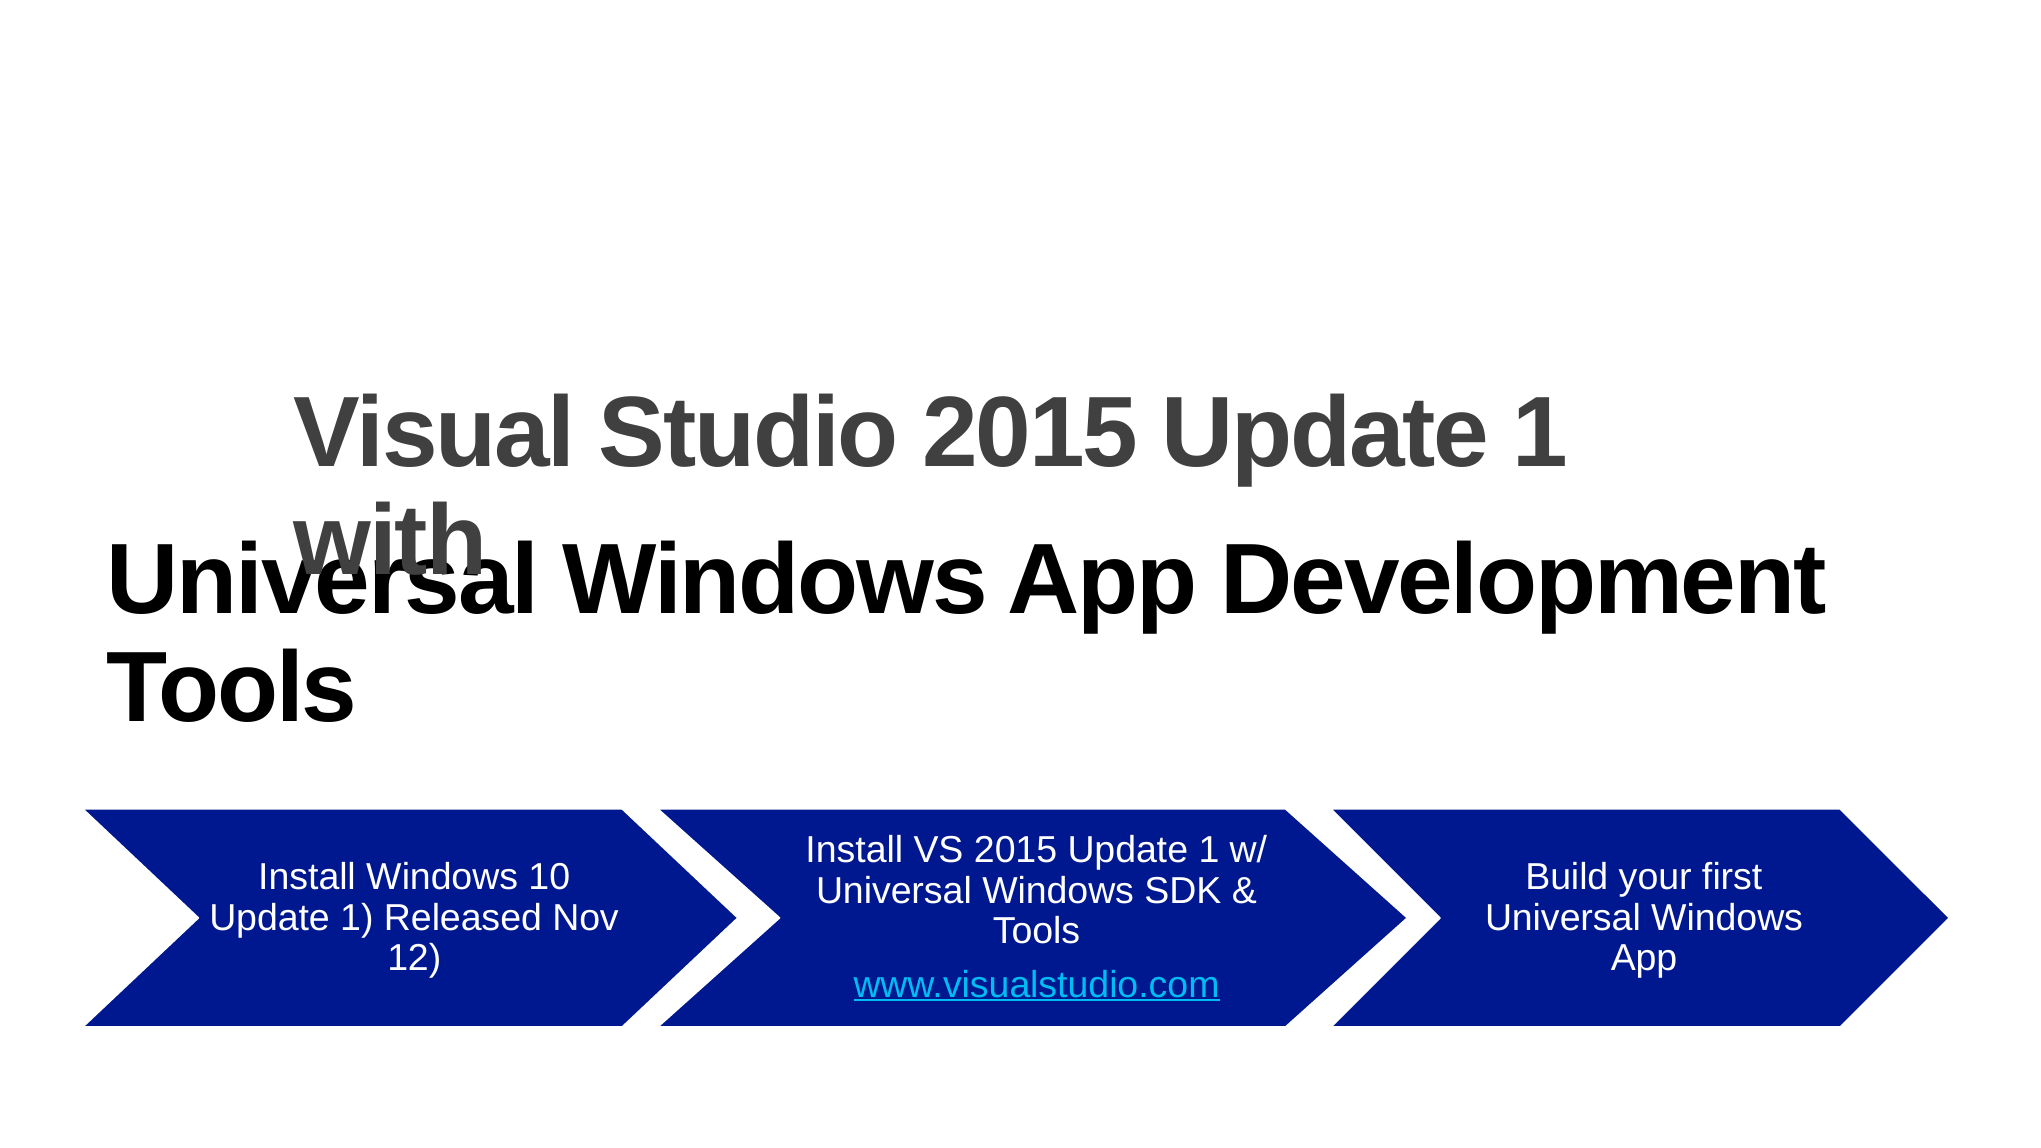

Visual Studio 2015 Update 1 with
# Universal Windows App Development Tools
Install Windows 10 Update 1) Released Nov 12)
Install VS 2015 Update 1 w/ Universal Windows SDK & Tools
www.visualstudio.com
Build your first Universal Windows App